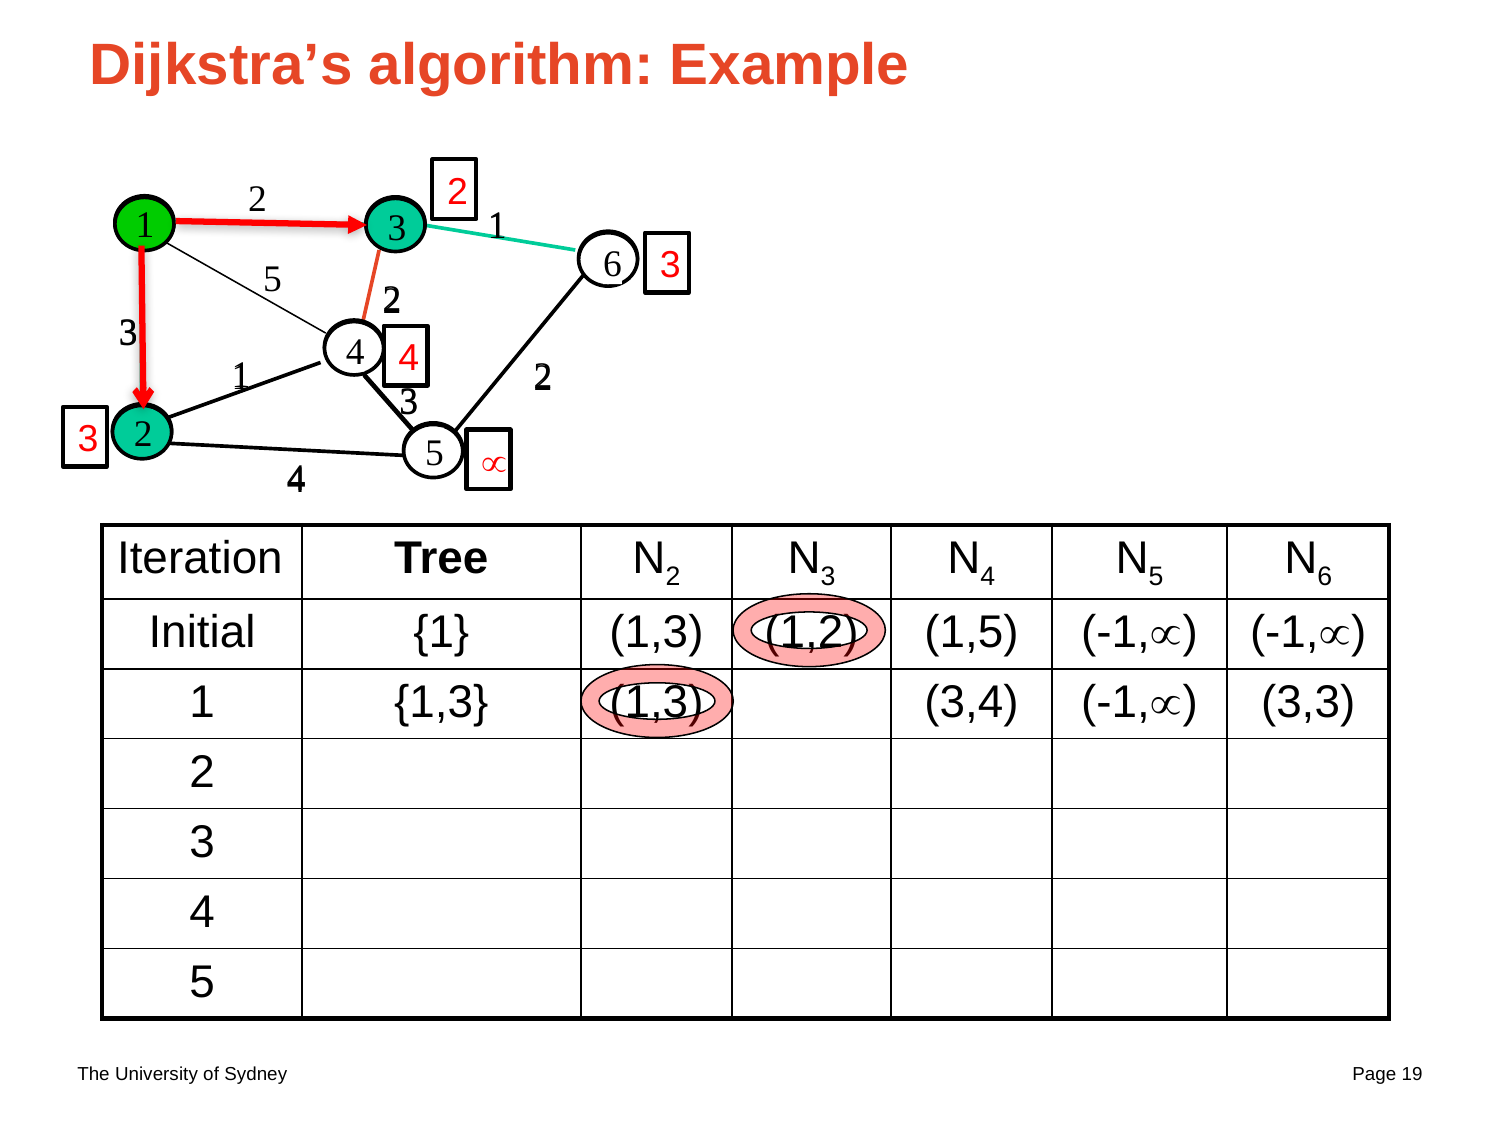

Dijkstra’s algorithm: Example
2
2

3
1
1

6

2
3

4
1
2

3
2

5

4

3
1
1
3

6
3
5
2
3

4
4
1
2

3

2
3

5
∝
4
| Iteration | Tree | N2 | N3 | N4 | N5 | N6 |
| --- | --- | --- | --- | --- | --- | --- |
| Initial | {1} | (1,3) | (1,2) | (1,5) | (-1,∝) | (-1,∝) |
| 1 | {1,3} | (1,3) |  | (3,4) | (-1,∝) | (3,3) |
| 2 |  |  |  |  |  |  |
| 3 |  |  |  |  |  |  |
| 4 |  |  |  |  |  |  |
| 5 |  |  |  |  |  |  |